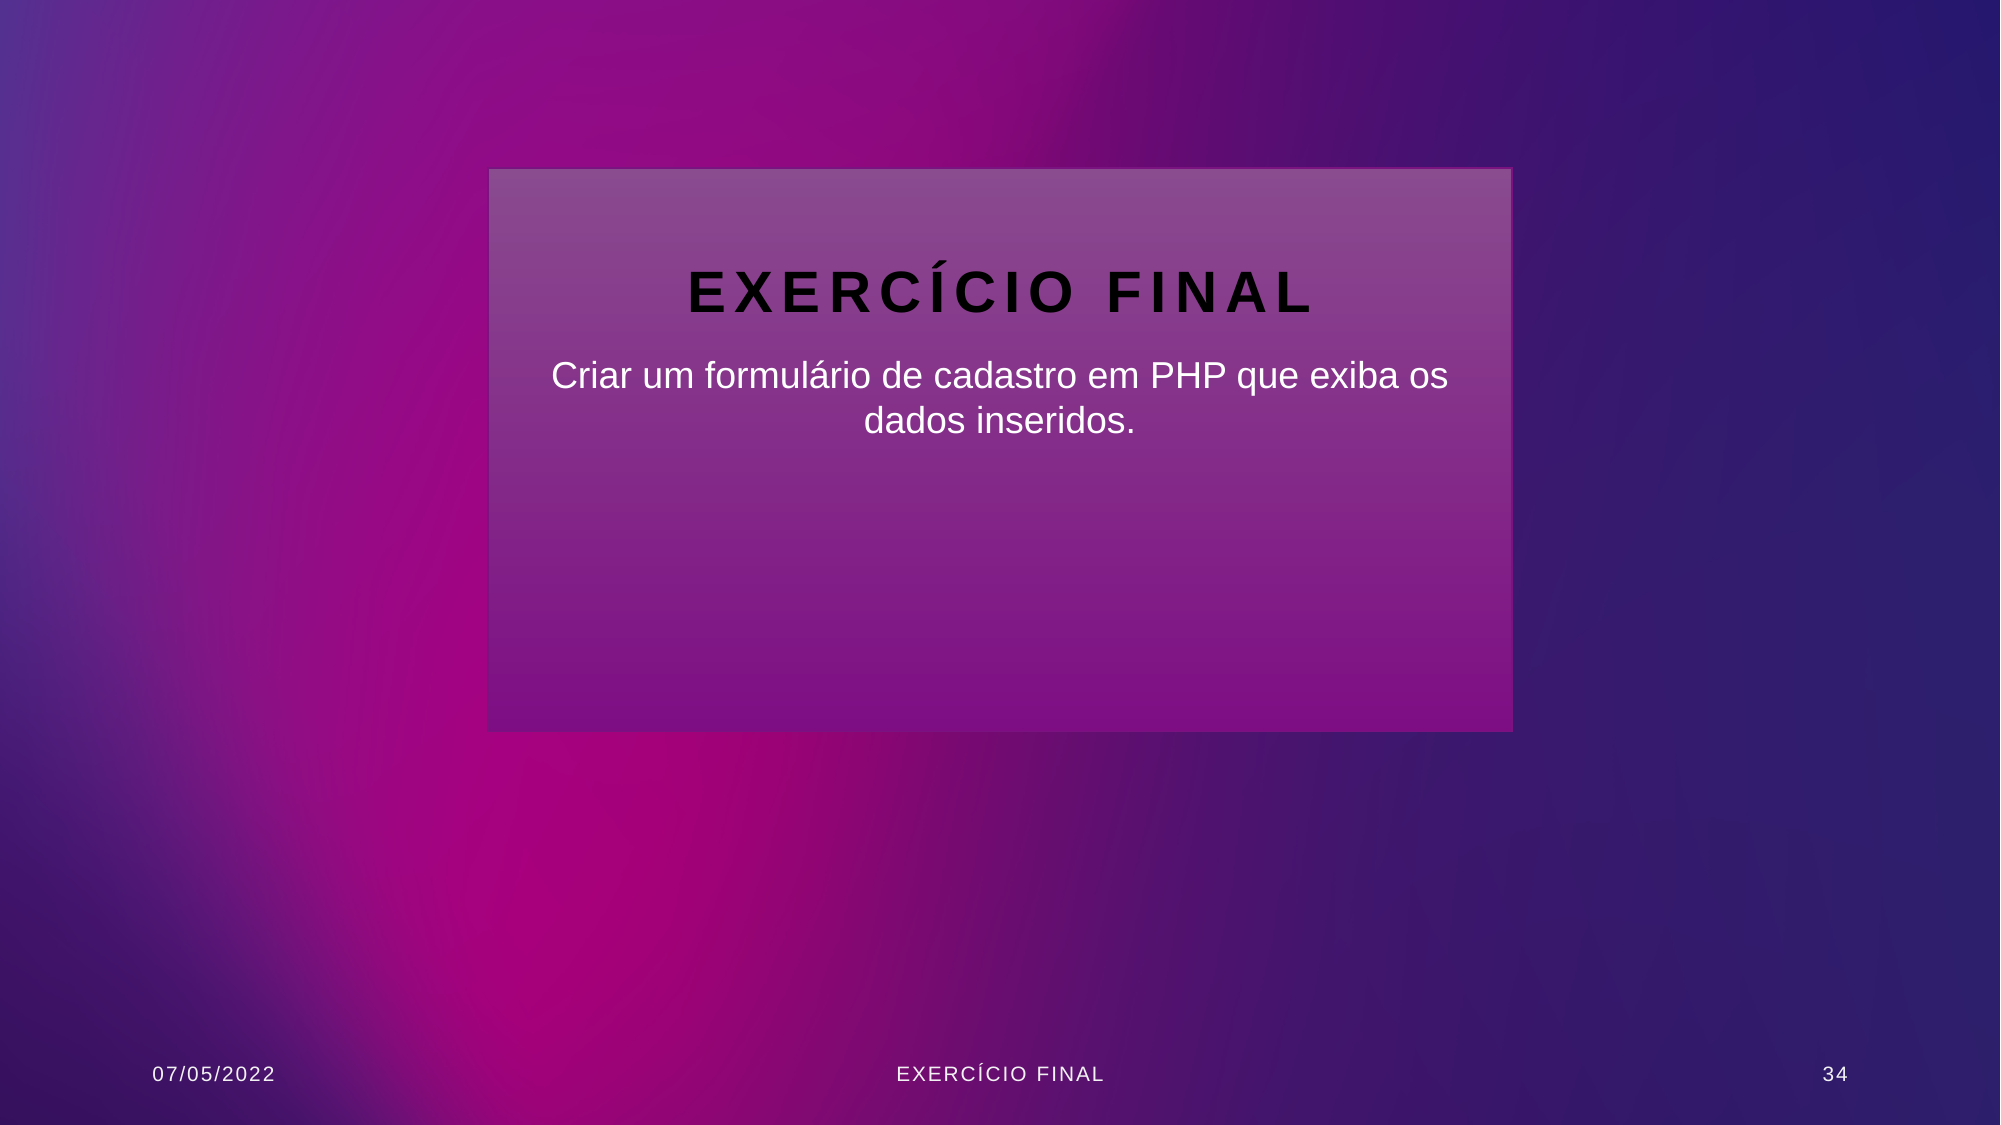

# Exercício final
Criar um formulário de cadastro em PHP que exiba os dados inseridos.
07/05/2022
Exercício final
34